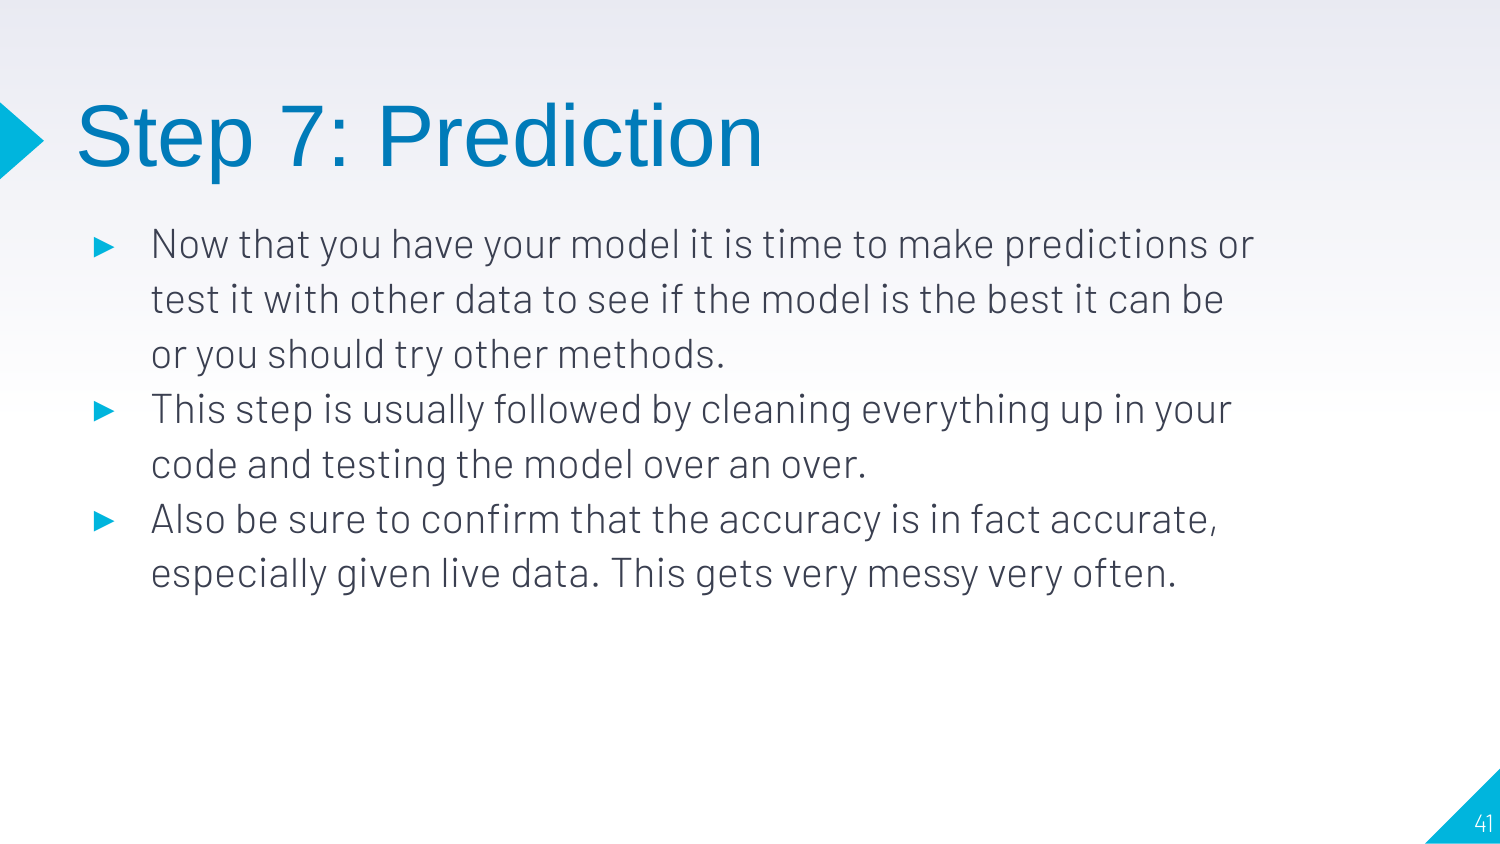

# Step 7: Prediction
Now that you have your model it is time to make predictions or test it with other data to see if the model is the best it can be or you should try other methods.
This step is usually followed by cleaning everything up in your code and testing the model over an over.
Also be sure to confirm that the accuracy is in fact accurate, especially given live data. This gets very messy very often.
41